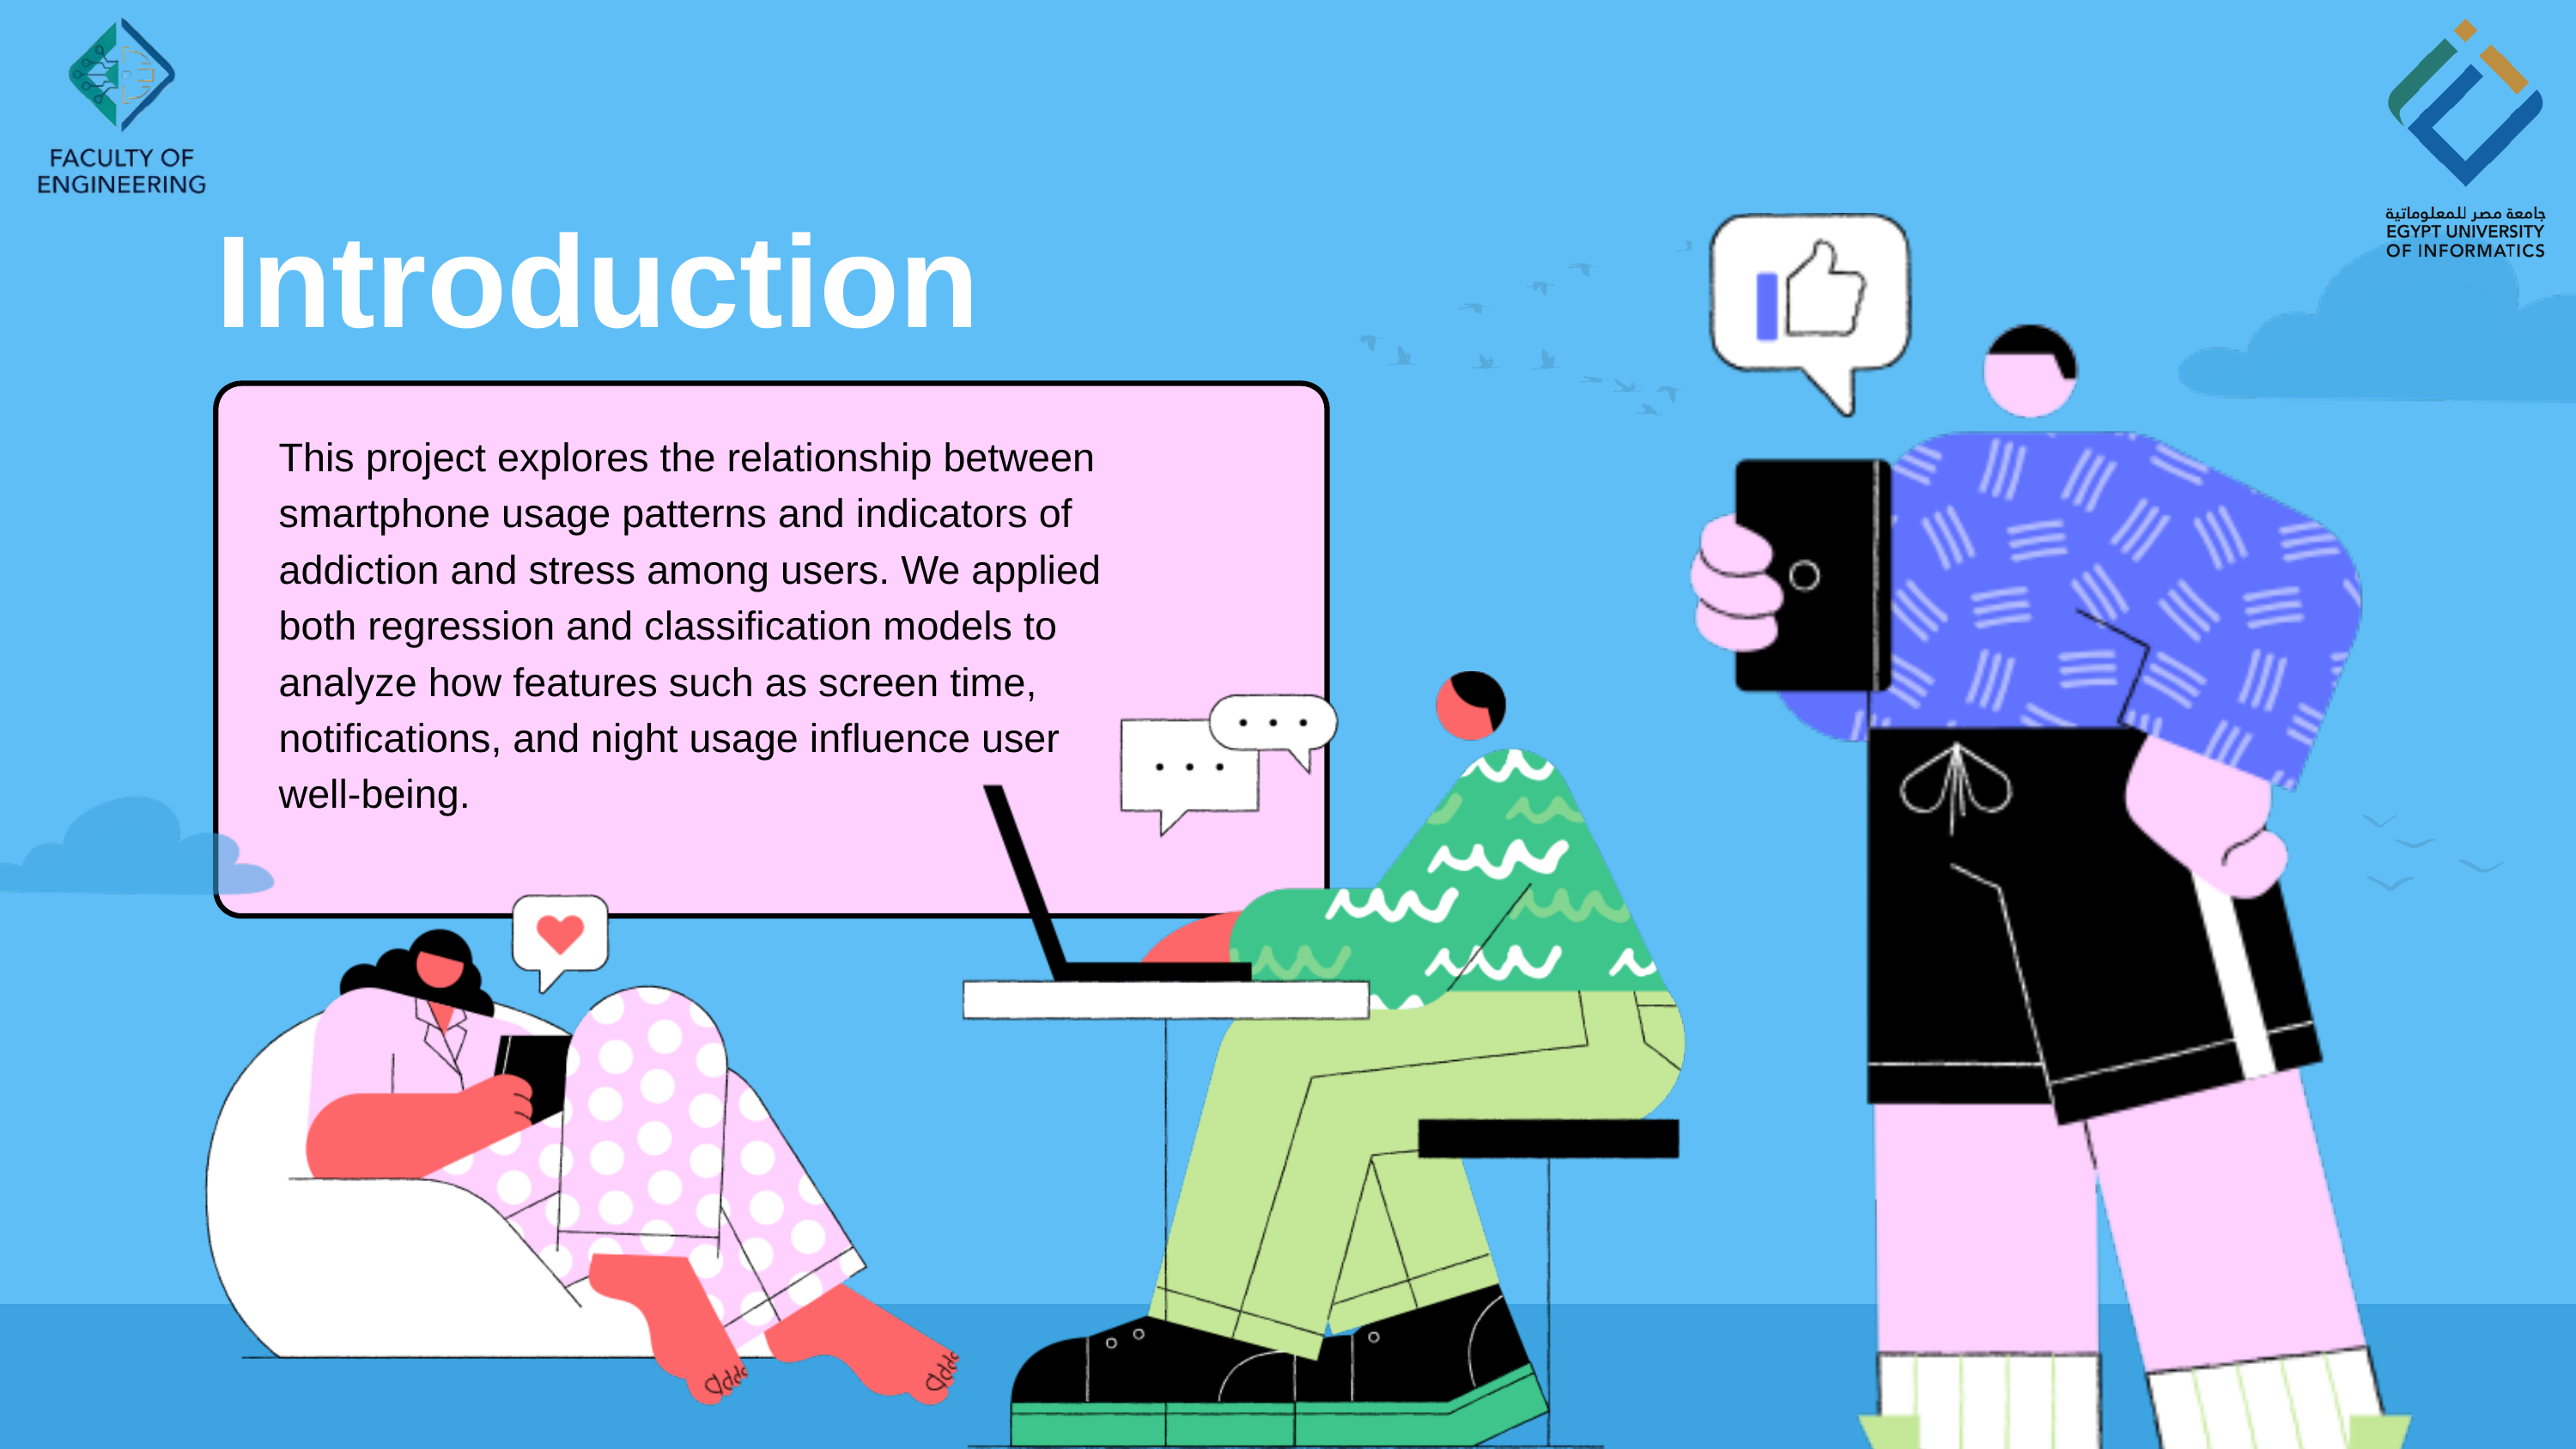

Introduction

This project explores the relationship between smartphone usage patterns and indicators of addiction and stress among users. We applied both regression and classification models to analyze how features such as screen time, notifications, and night usage influence user well-being.